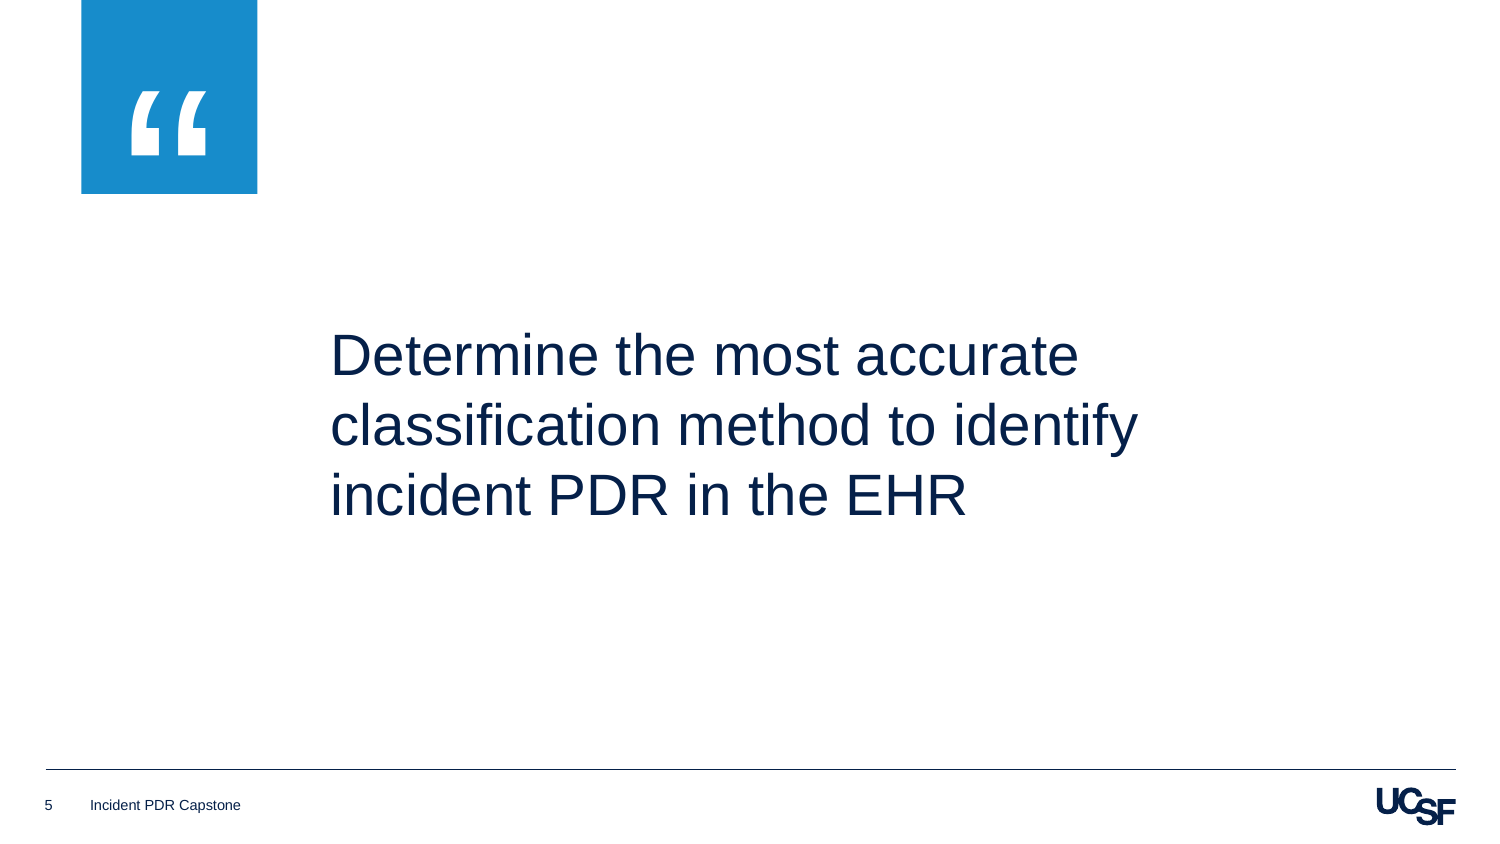

Determine the most accurate classification method to identify incident PDR in the EHR
5
Incident PDR Capstone